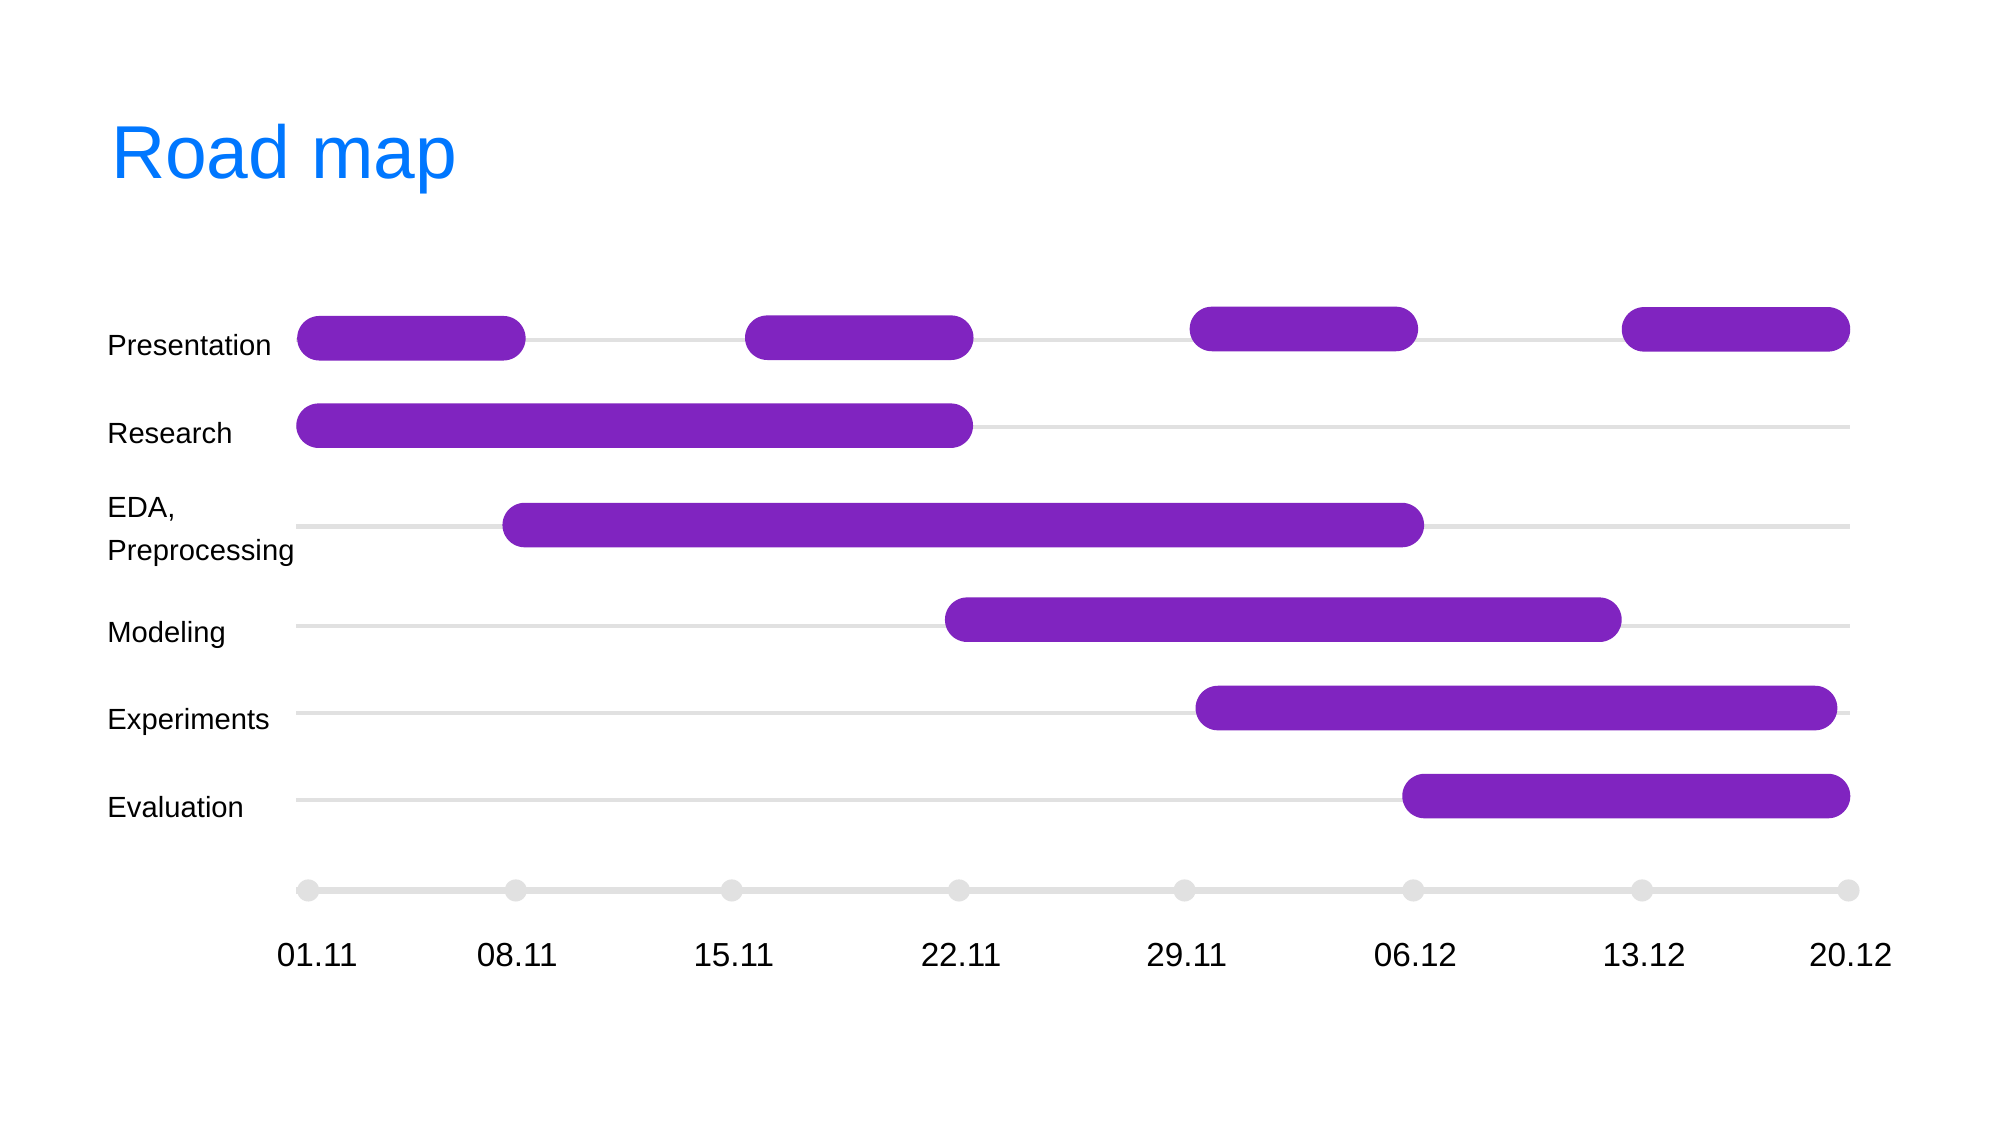

# Road map

Presentation

Research

EDA, Preprocessing

Modeling

Experiments

Evaluation

01.11
08.11
15.11
22.11
29.11
06.12
13.12
20.12